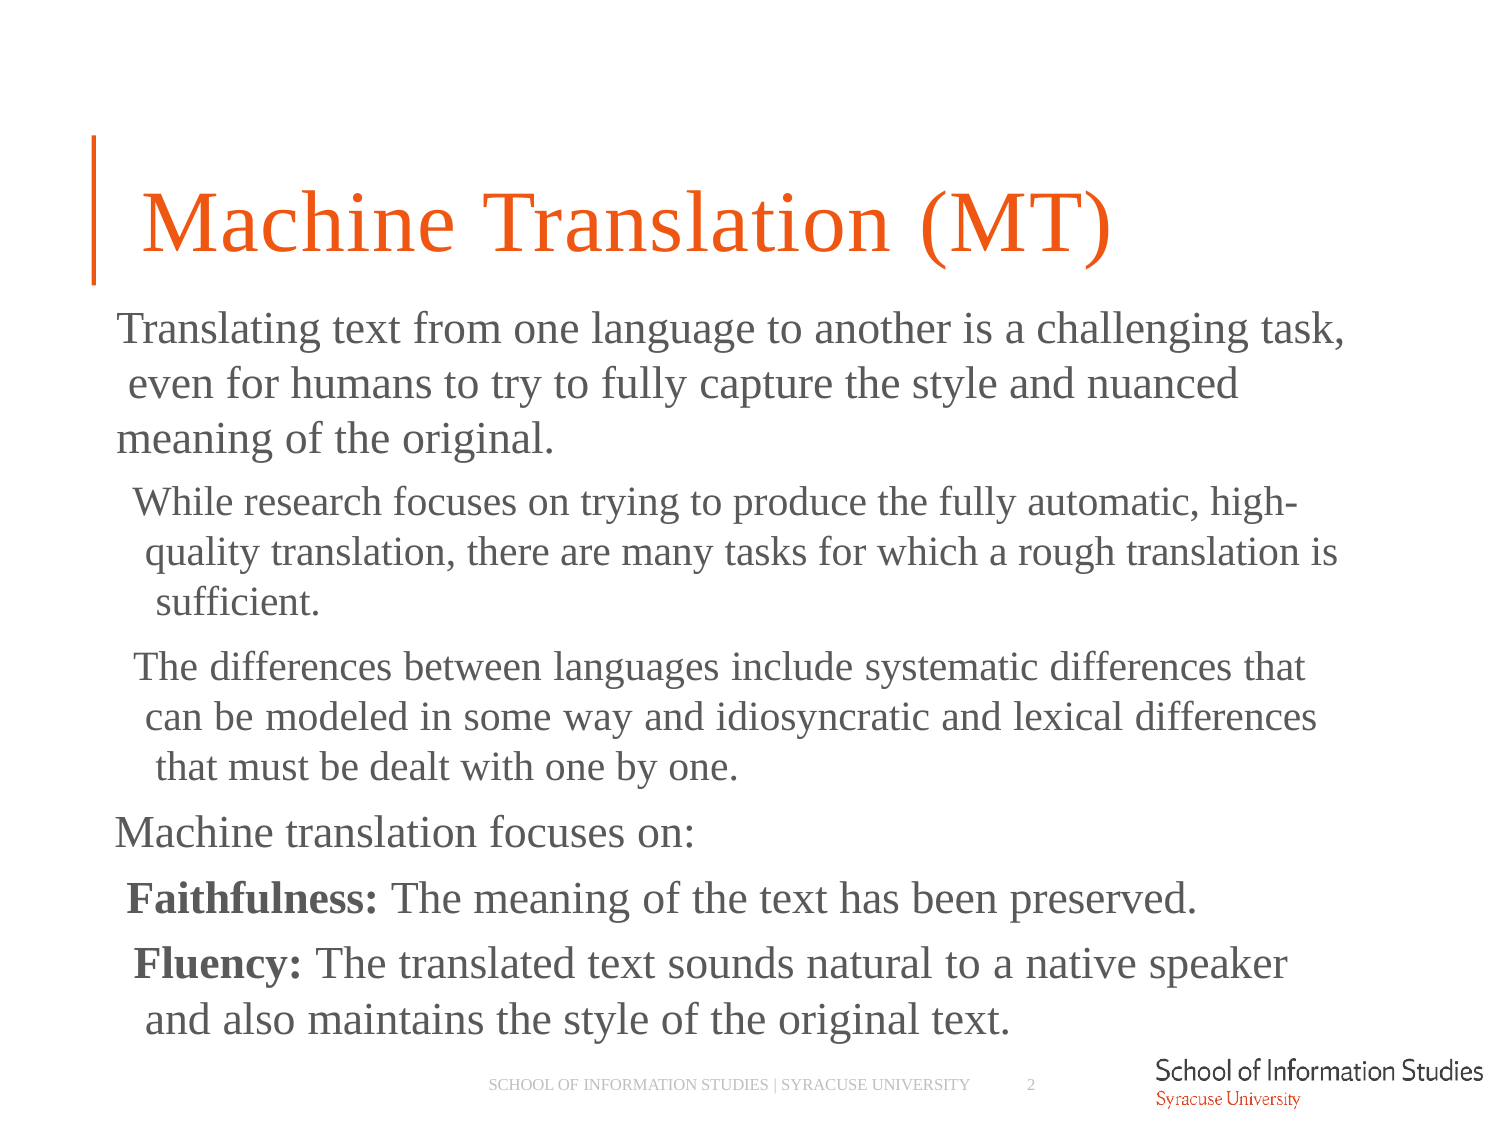

# Machine Translation (MT)
Translating text from one language to another is a challenging task,  even for humans to try to fully capture the style and nuanced  meaning of the original.
­ While research focuses on trying to produce the fully automatic, high-  quality translation, there are many tasks for which a rough translation is  sufficient.
­ The differences between languages include systematic differences that  can be modeled in some way and idiosyncratic and lexical differences  that must be dealt with one by one.
Machine translation focuses on:
­ Faithfulness: The meaning of the text has been preserved.
­ Fluency: The translated text sounds natural to a native speaker  and also maintains the style of the original text.
SCHOOL OF INFORMATION STUDIES | SYRACUSE UNIVERSITY
2